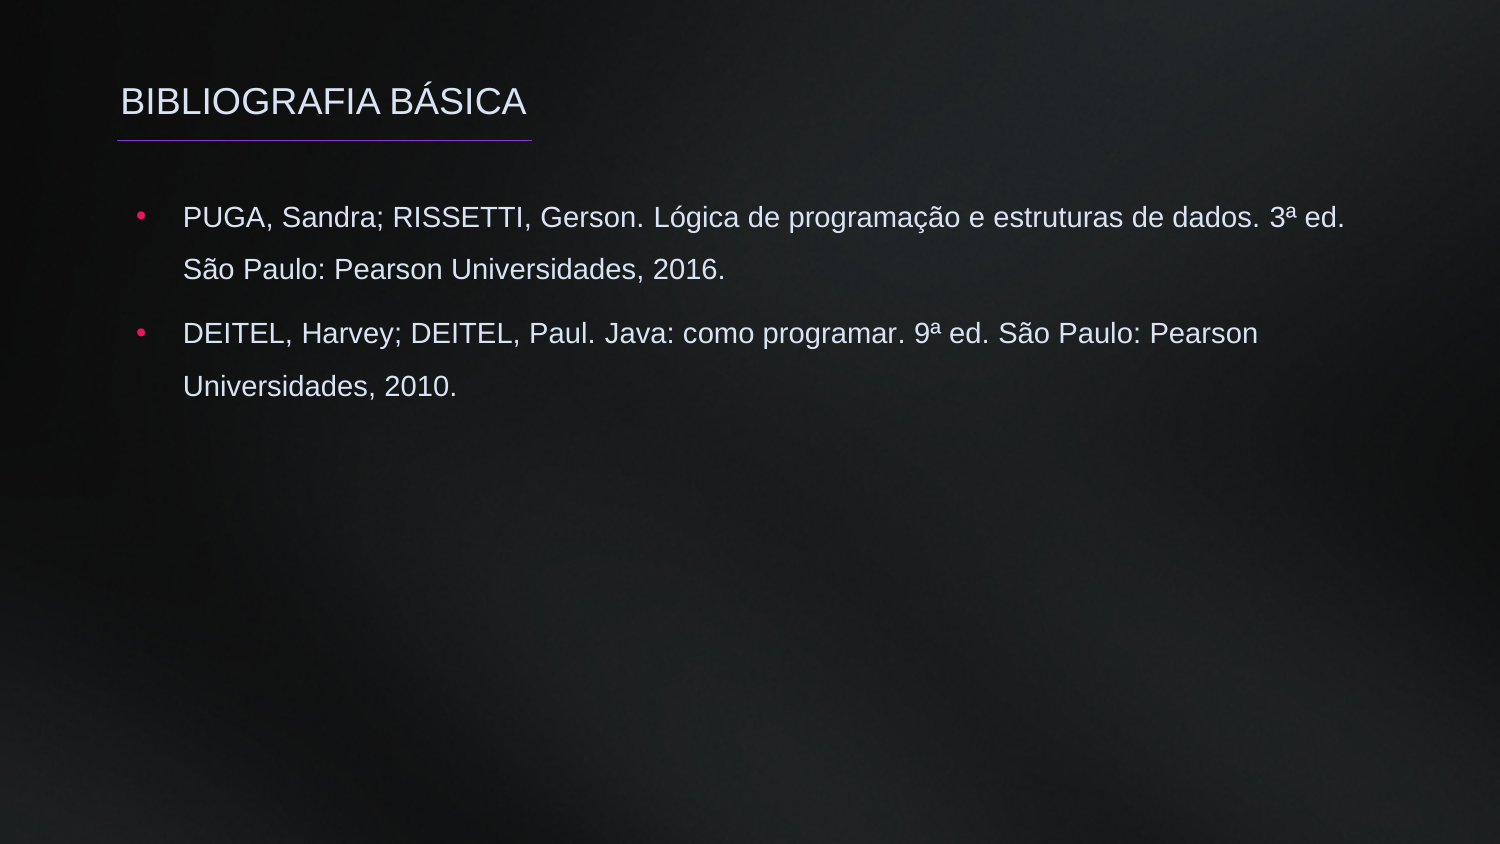

BIBLIOGRAFIA BÁSICA
PUGA, Sandra; RISSETTI, Gerson. Lógica de programação e estruturas de dados. 3ª ed. São Paulo: Pearson Universidades, 2016.
DEITEL, Harvey; DEITEL, Paul. Java: como programar. 9ª ed. São Paulo: Pearson Universidades, 2010.